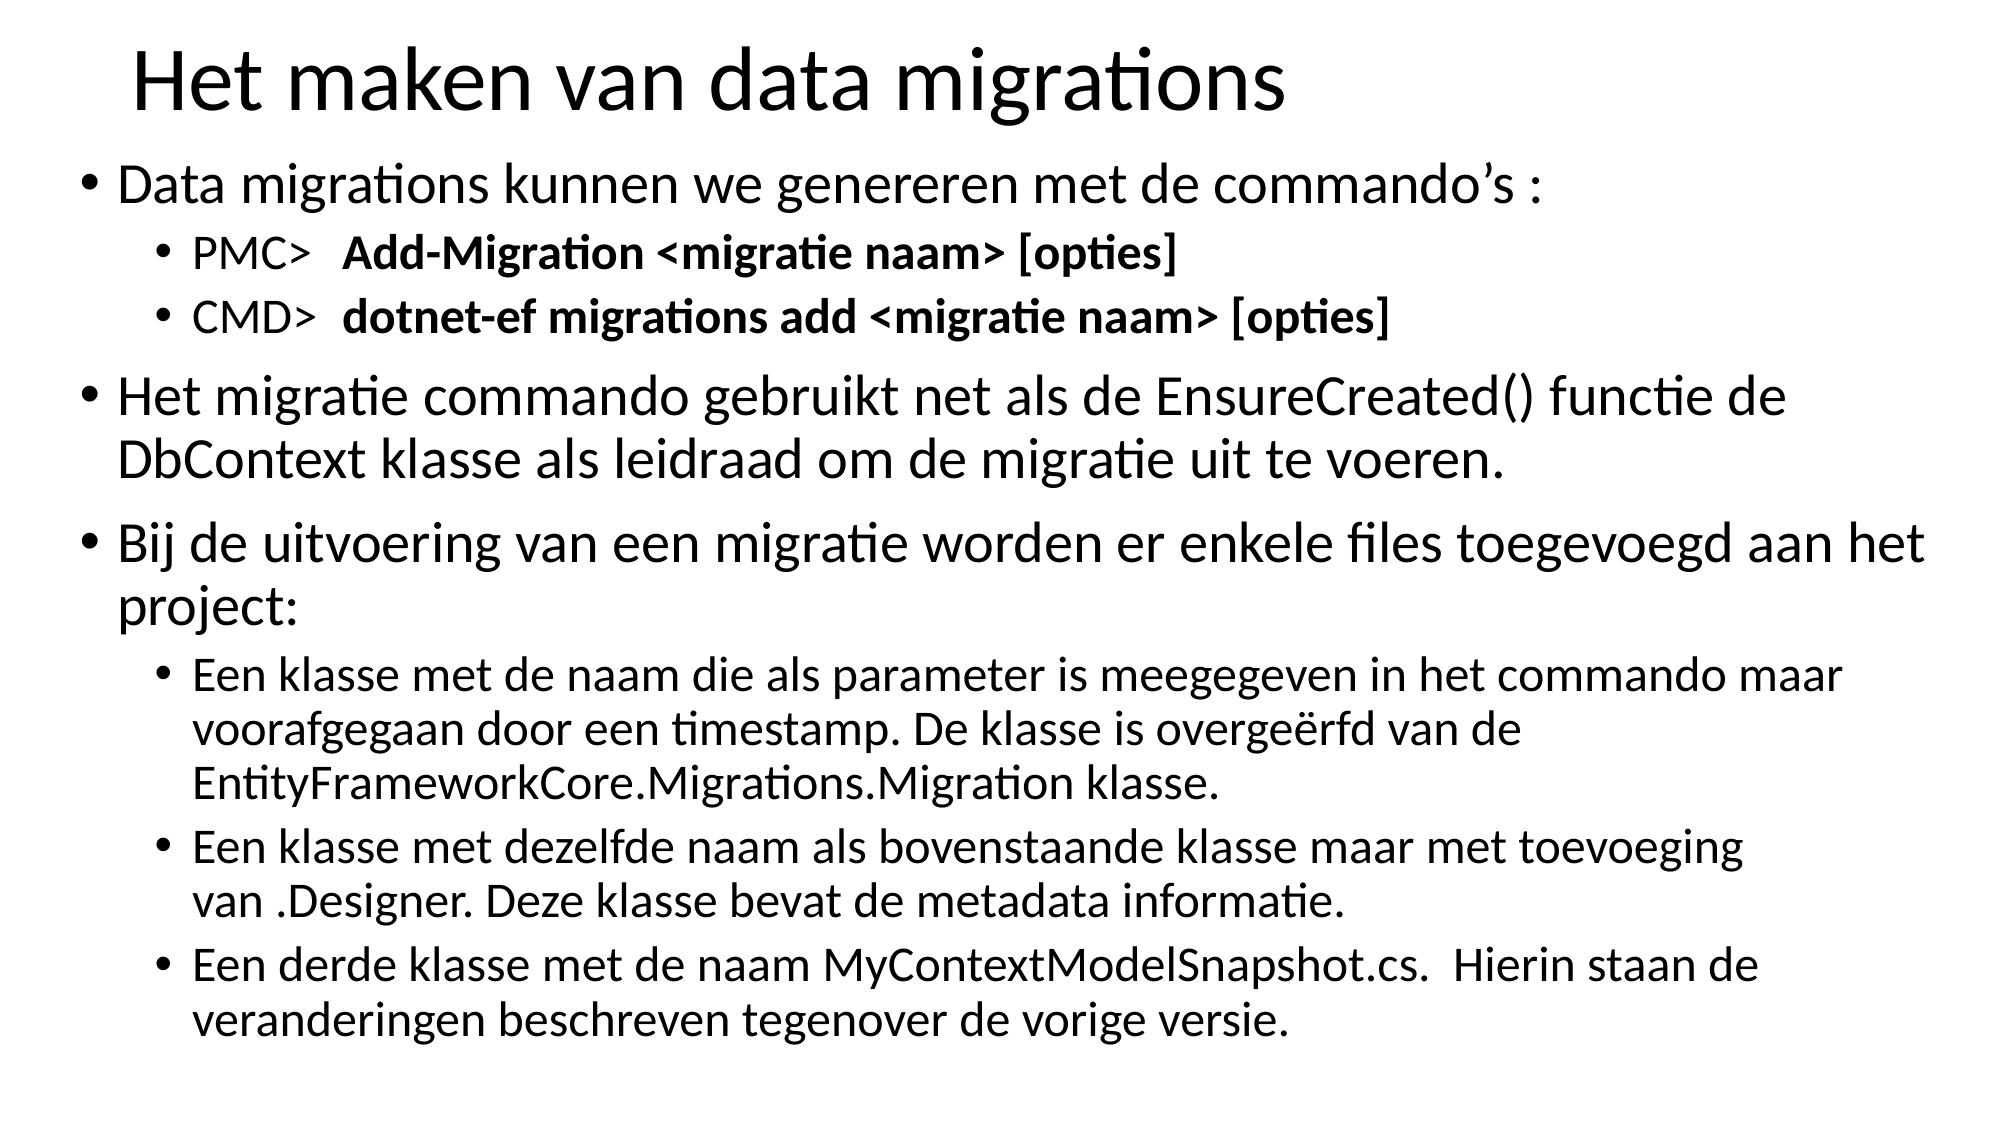

# Het maken van data migrations
Data migrations kunnen we genereren met de commando’s :
PMC> 	Add-Migration <migratie naam> [opties]
CMD>	dotnet-ef migrations add <migratie naam> [opties]
Het migratie commando gebruikt net als de EnsureCreated() functie de DbContext klasse als leidraad om de migratie uit te voeren.
Bij de uitvoering van een migratie worden er enkele files toegevoegd aan het project:
Een klasse met de naam die als parameter is meegegeven in het commando maar voorafgegaan door een timestamp. De klasse is overgeërfd van de EntityFrameworkCore.Migrations.Migration klasse.
Een klasse met dezelfde naam als bovenstaande klasse maar met toevoeging van .Designer. Deze klasse bevat de metadata informatie.
Een derde klasse met de naam MyContextModelSnapshot.cs.  Hierin staan de veranderingen beschreven tegenover de vorige versie.